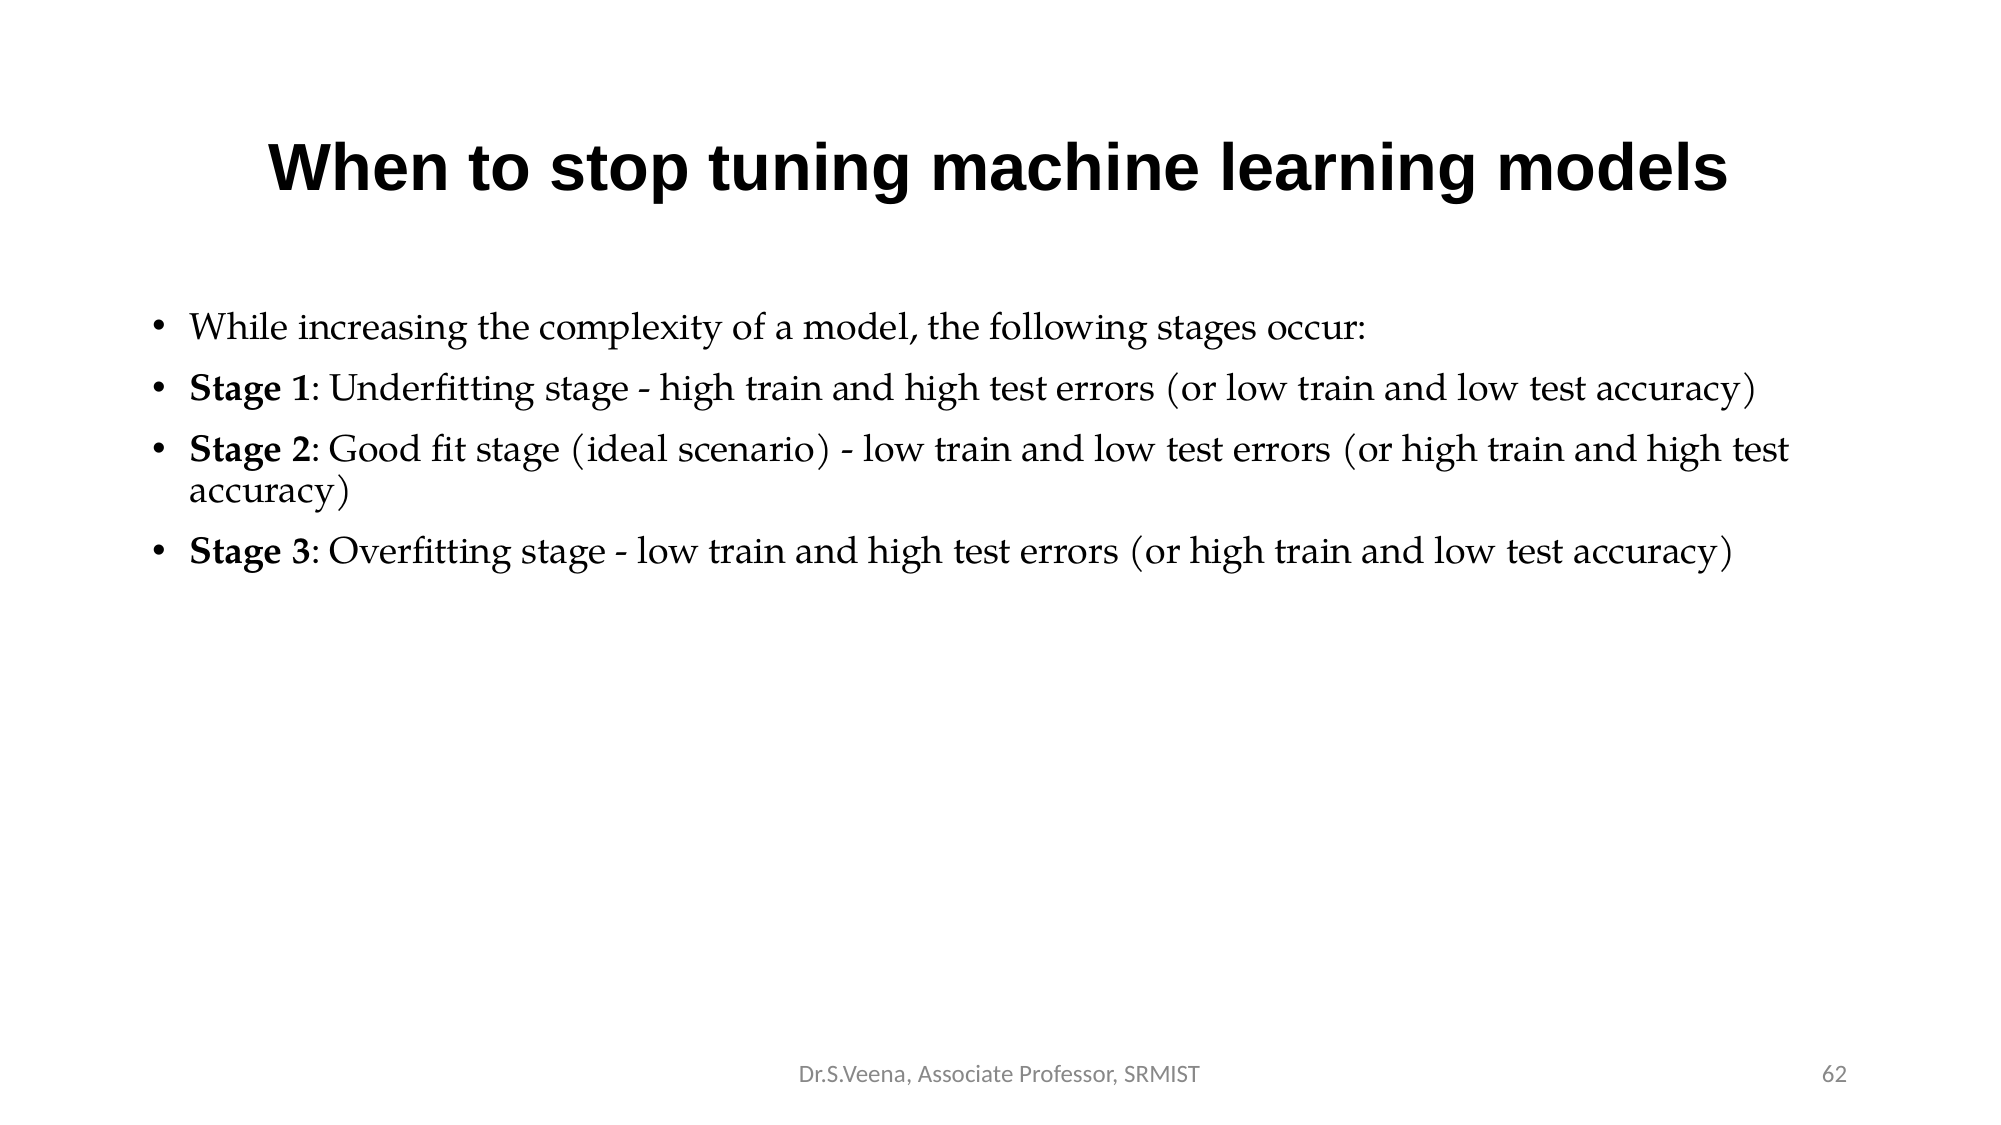

# When to stop tuning machine learning models
While increasing the complexity of a model, the following stages occur:
Stage 1: Underfitting stage - high train and high test errors (or low train and low test accuracy)
Stage 2: Good fit stage (ideal scenario) - low train and low test errors (or high train and high test accuracy)
Stage 3: Overfitting stage - low train and high test errors (or high train and low test accuracy)

Dr.S.Veena, Associate Professor, SRMIST
62